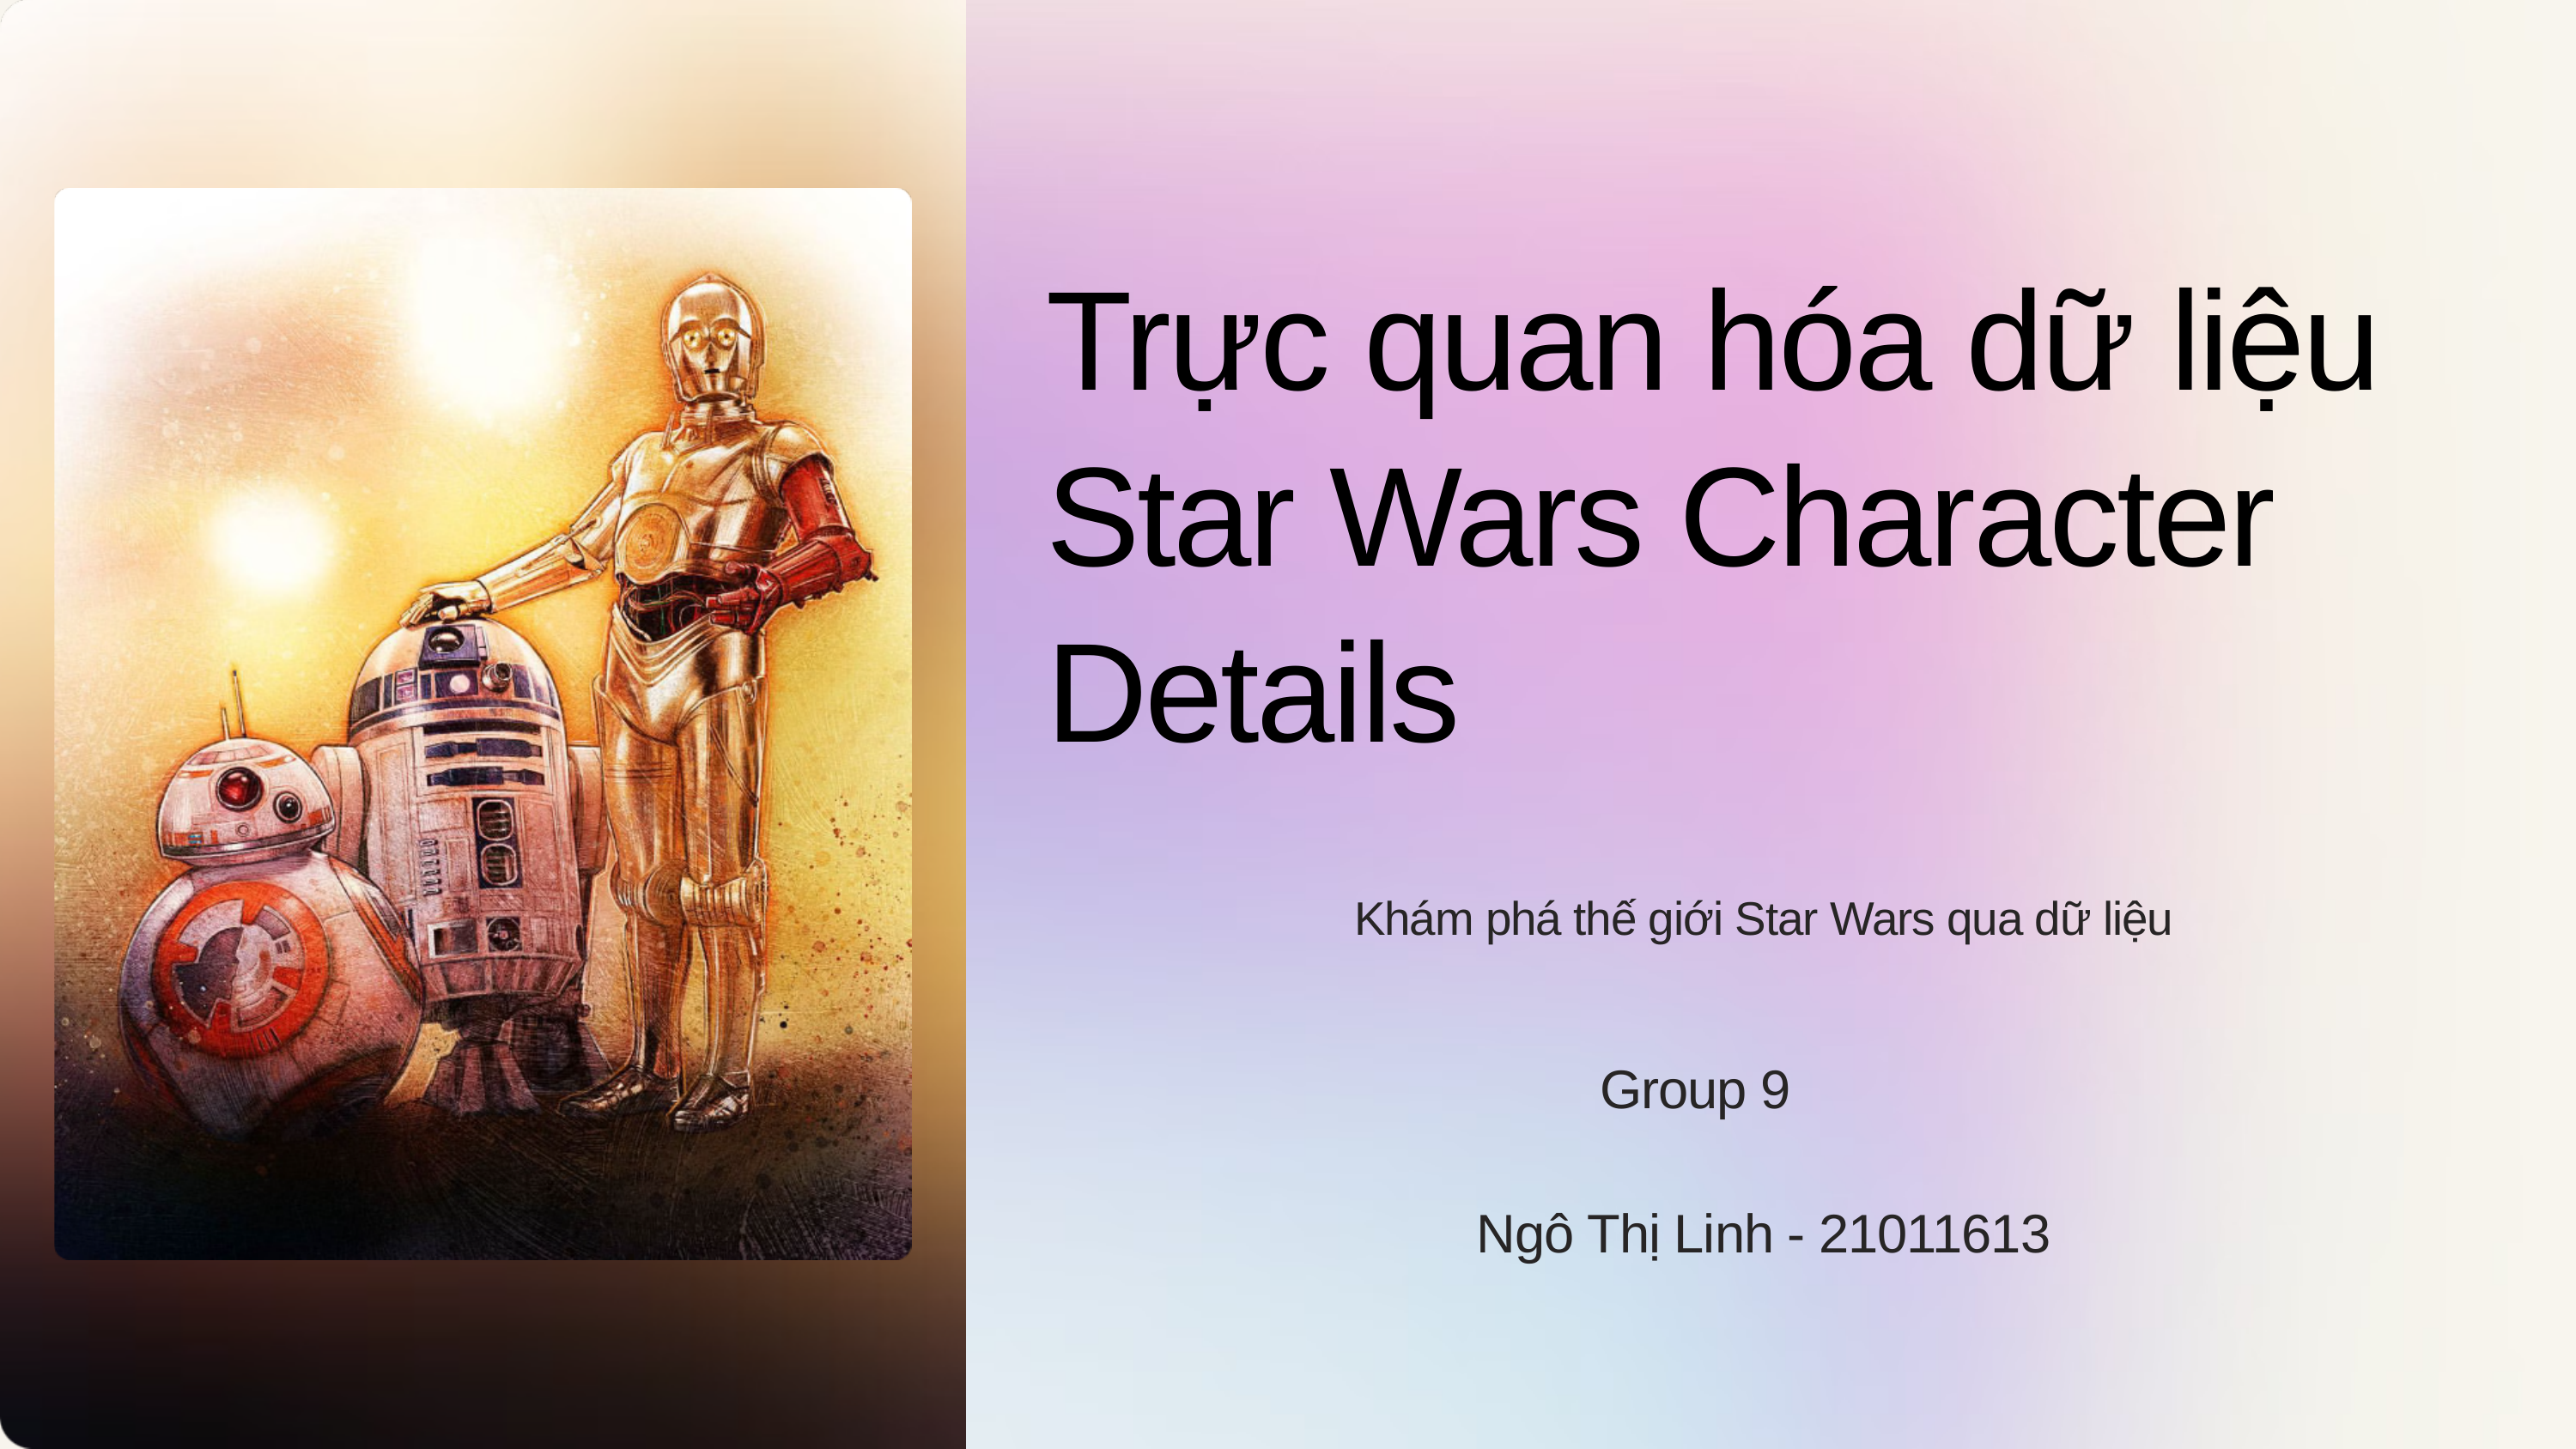

Trực quan hóa dữ liệu Star Wars Character Details
Khám phá thế giới Star Wars qua dữ liệu
Group 9
Ngô Thị Linh - 21011613